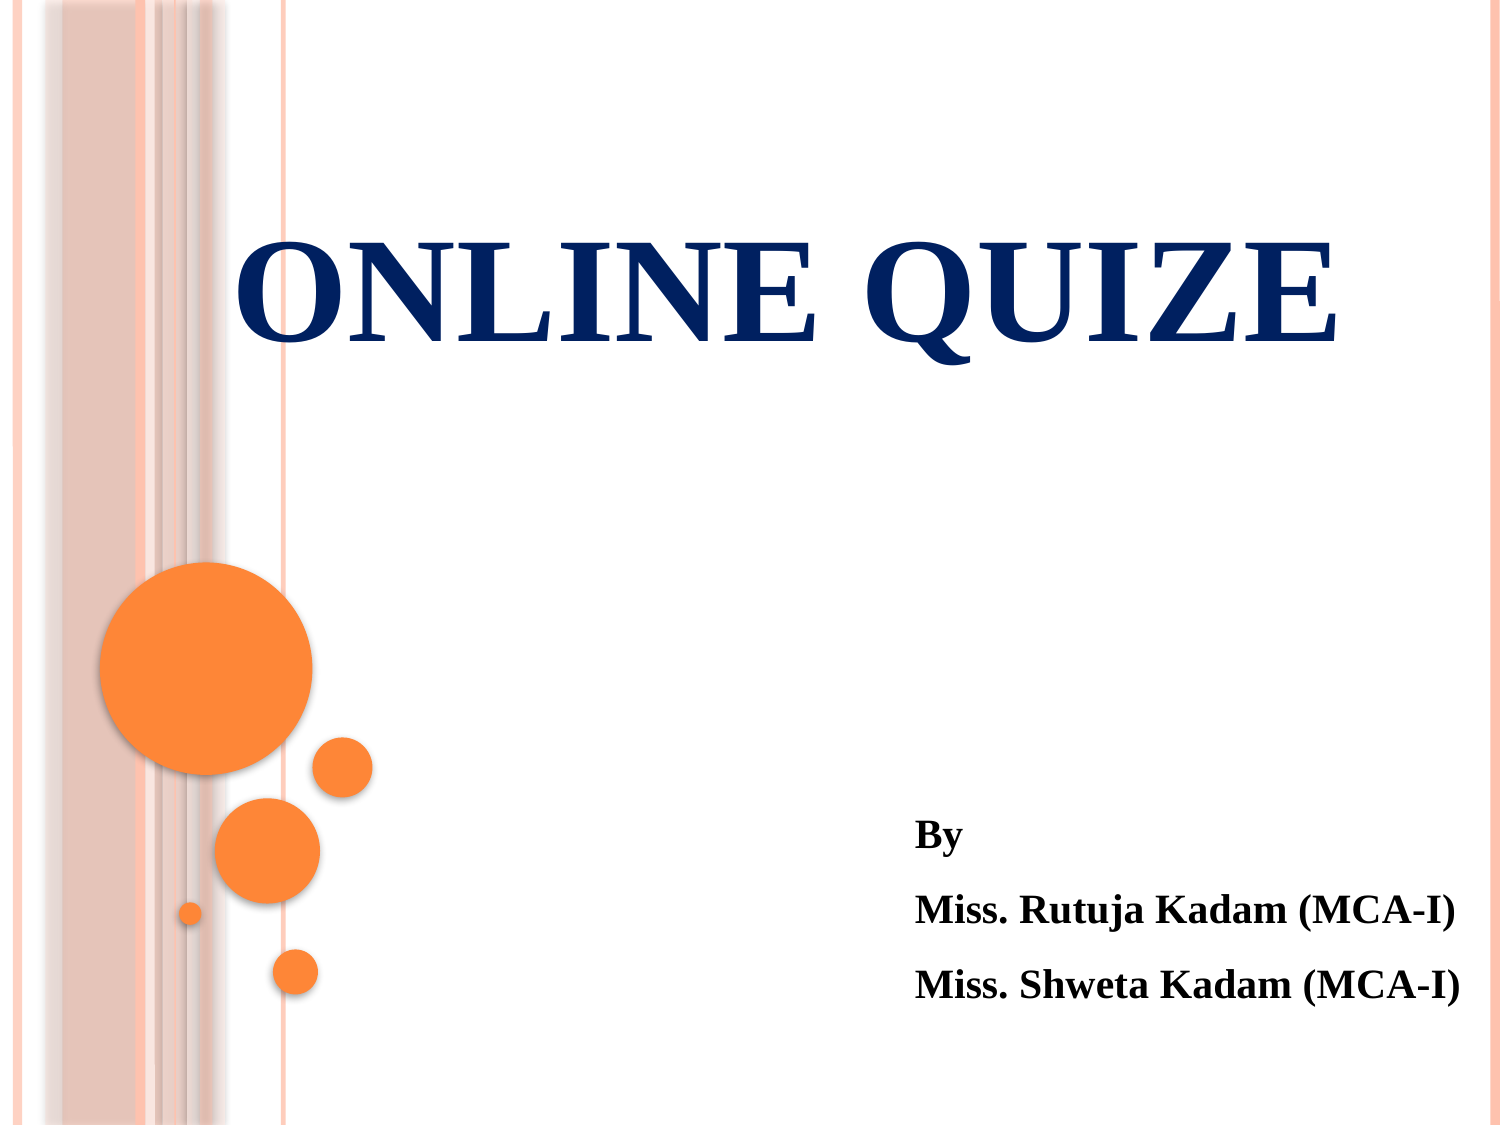

# Online Quize
By
Miss. Rutuja Kadam (MCA-I)
Miss. Shweta Kadam (MCA-I)